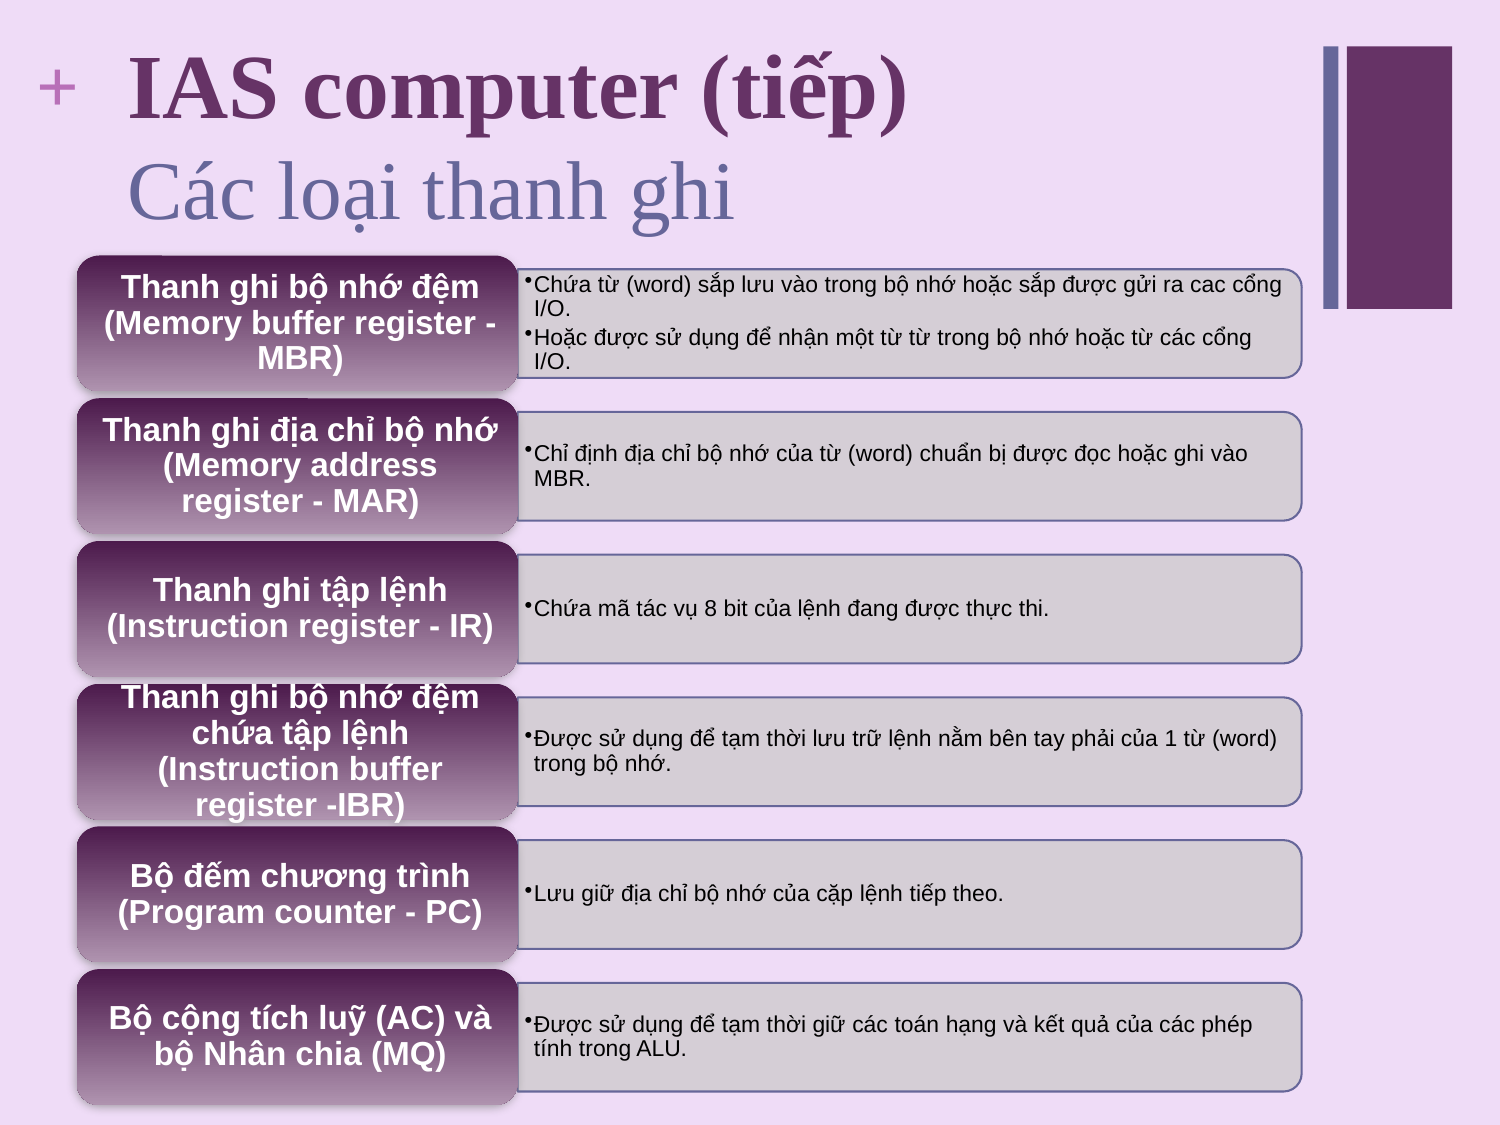

# IAS computer (tiếp) Các loại thanh ghi
Chứa từ (word) sắp lưu vào trong bộ nhớ hoặc sắp được gửi ra cac cổng I/O.
Hoặc được sử dụng để nhận một từ từ trong bộ nhớ hoặc từ các cổng I/O.
Thanh ghi bộ nhớ đệm (Memory buffer register - MBR)
Chỉ định địa chỉ bộ nhớ của từ (word) chuẩn bị được đọc hoặc ghi vào MBR.
Thanh ghi địa chỉ bộ nhớ (Memory address register - MAR)
Chứa mã tác vụ 8 bit của lệnh đang được thực thi.
Thanh ghi tập lệnh (Instruction register - IR)
Được sử dụng để tạm thời lưu trữ lệnh nằm bên tay phải của 1 từ (word) trong bộ nhớ.
Thanh ghi bộ nhớ đệm chứa tập lệnh (Instruction buffer register -IBR)
Lưu giữ địa chỉ bộ nhớ của cặp lệnh tiếp theo.
Bộ đếm chương trình (Program counter - PC)
Được sử dụng để tạm thời giữ các toán hạng và kết quả của các phép tính trong ALU.
Bộ cộng tích luỹ (AC) và bộ Nhân chia (MQ)